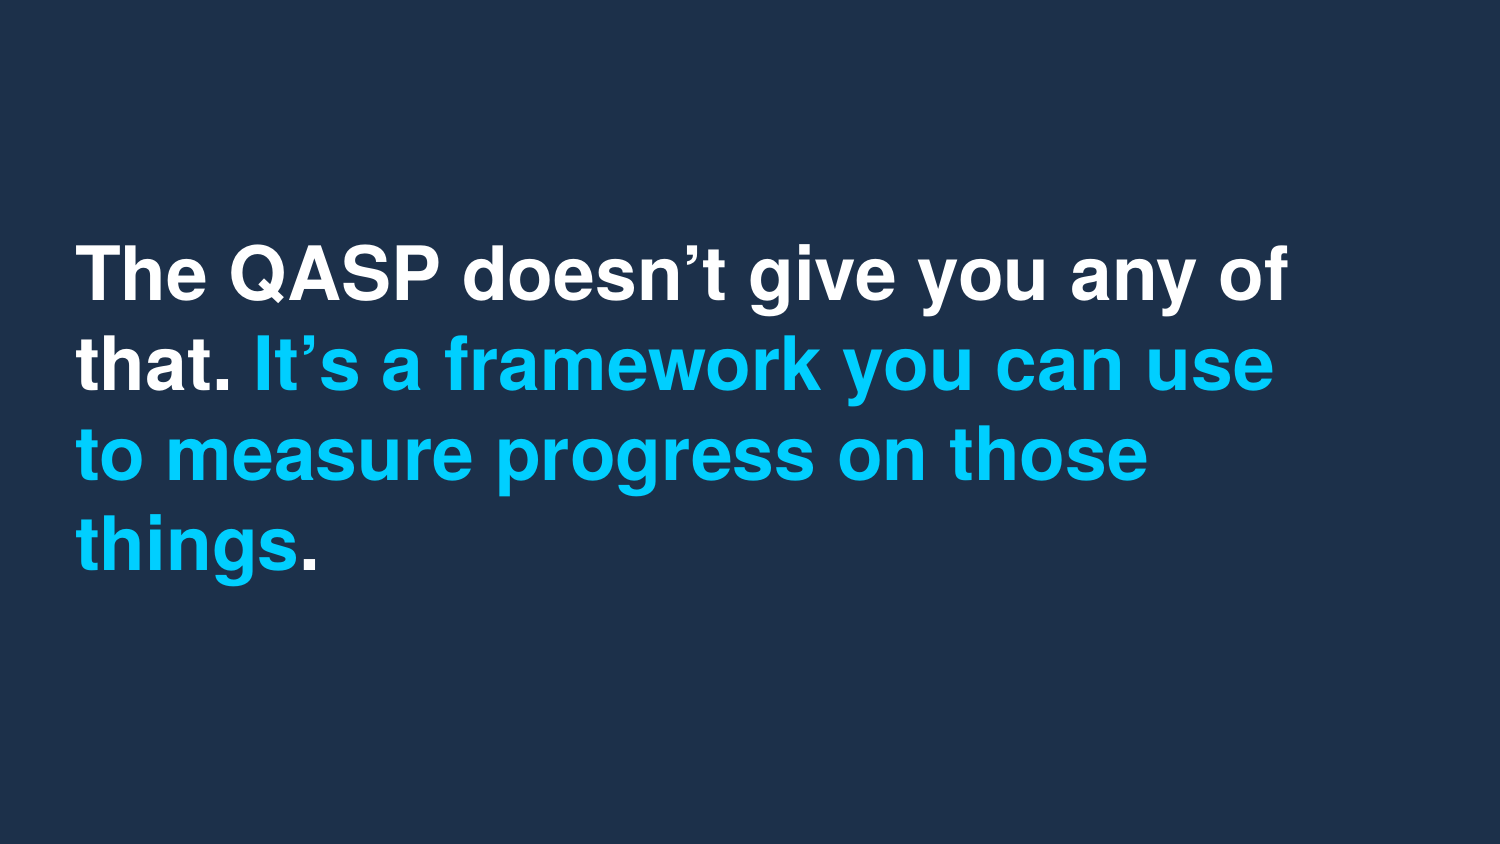

# The QASP doesn’t give you any of that. It’s a framework you can use to measure progress on those things.